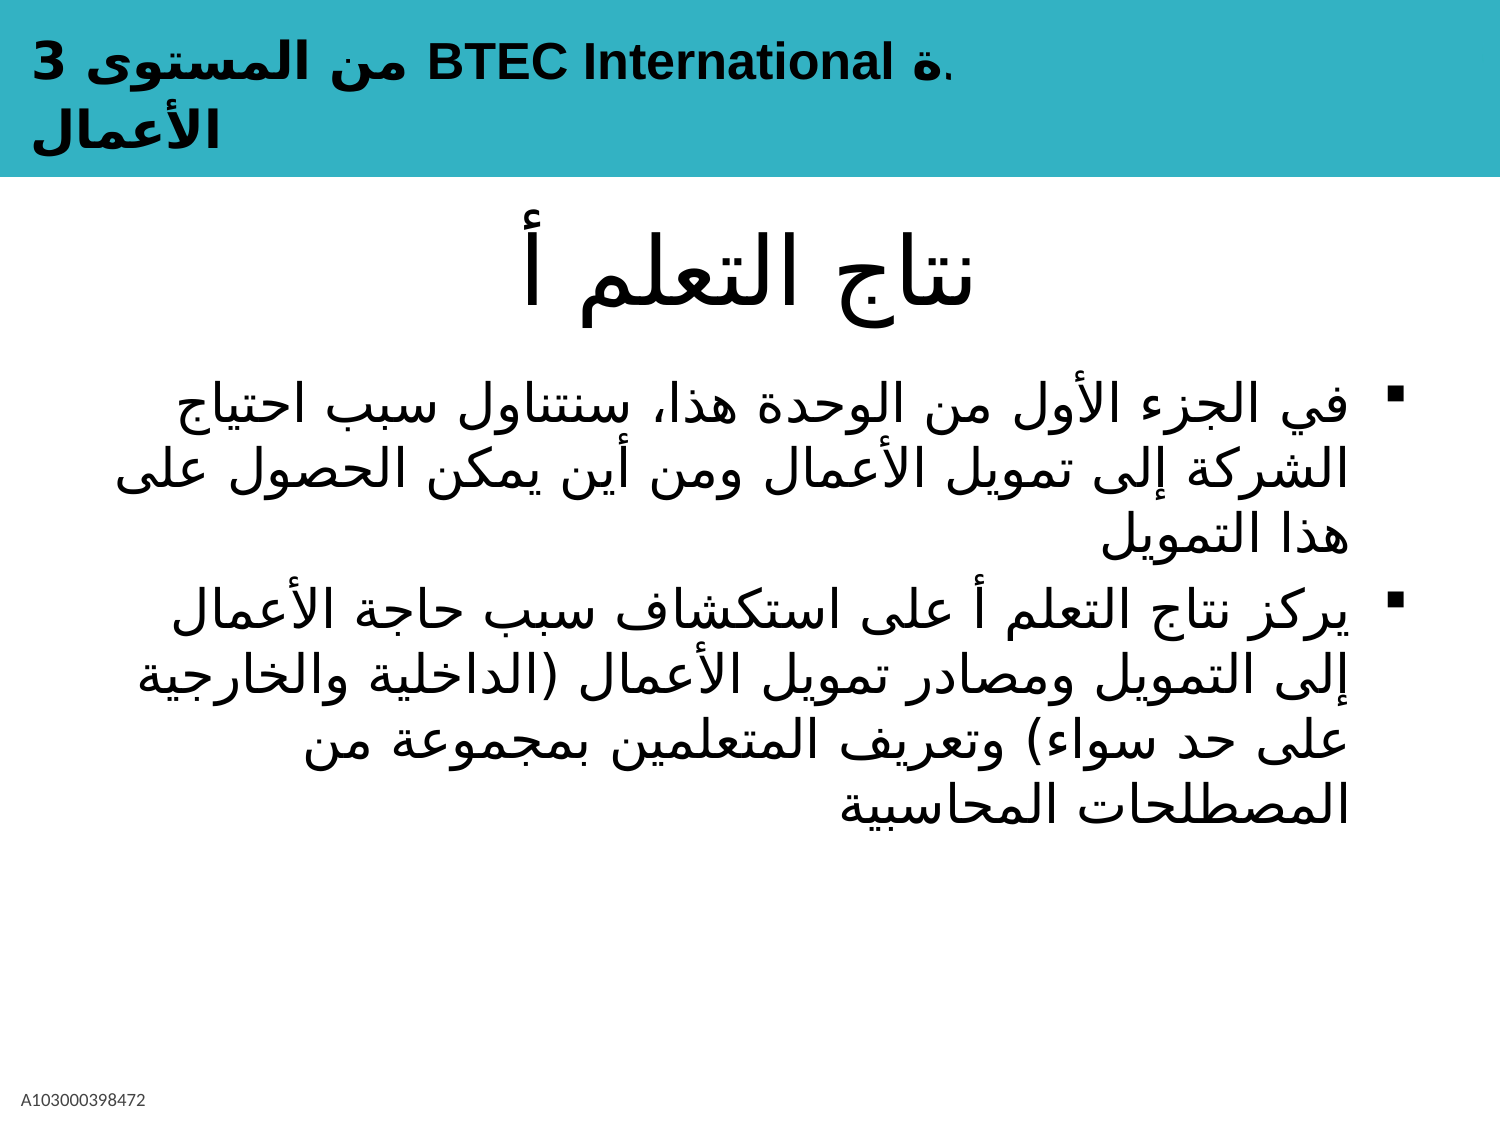

# نتاج التعلم أ
في الجزء الأول من الوحدة هذا، سنتناول سبب احتياج الشركة إلى تمويل الأعمال ومن أين يمكن الحصول على هذا التمويل
يركز نتاج التعلم أ على استكشاف سبب حاجة الأعمال إلى التمويل ومصادر تمويل الأعمال (الداخلية والخارجية على حد سواء) وتعريف المتعلمين بمجموعة من المصطلحات المحاسبية

A103000398472